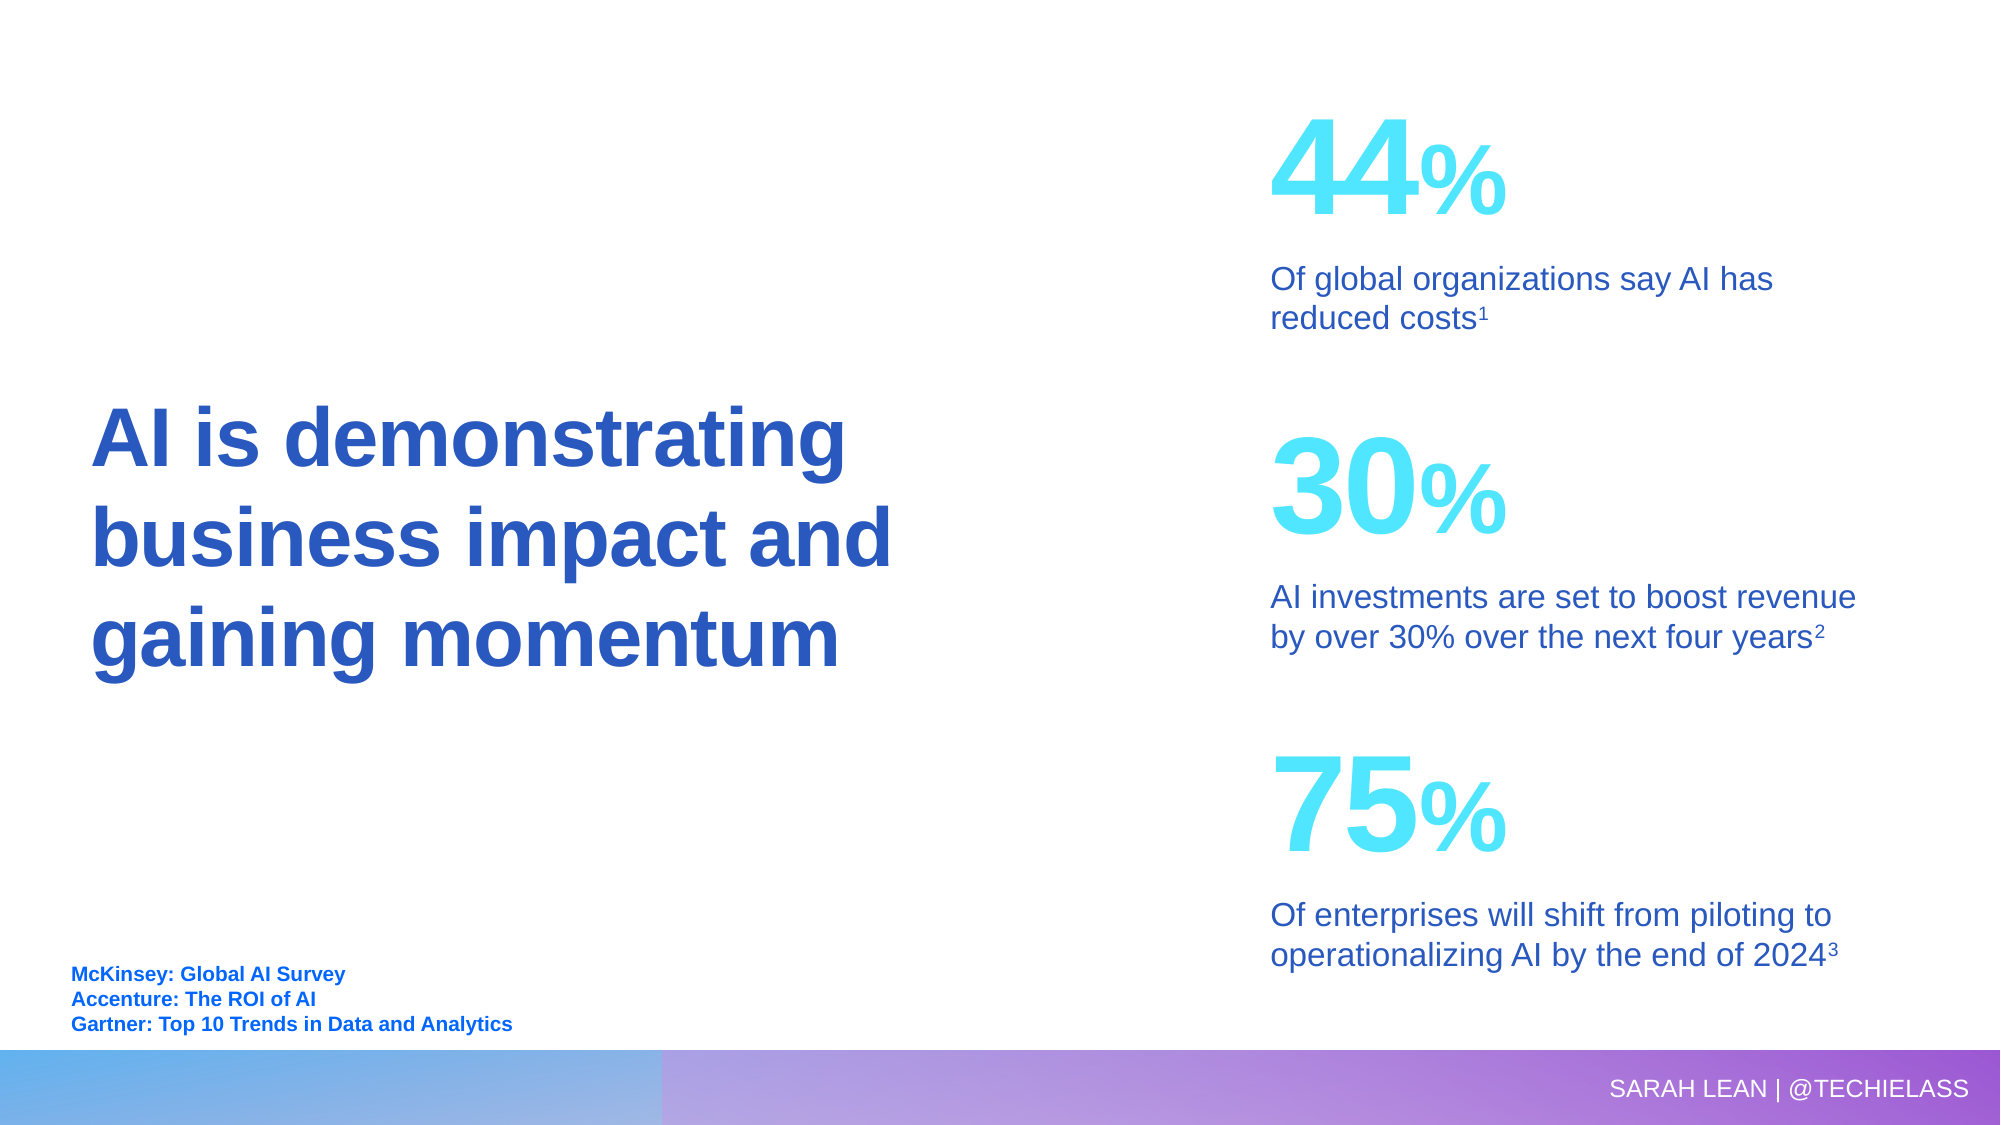

44%
Of global organizations say AI has reduced costs1
AI is demonstrating business impact and gaining momentum
30%
AI investments are set to boost revenue by over 30% over the next four years2
75%
Of enterprises will shift from piloting to operationalizing AI by the end of 20243
1 McKinsey: Global AI Survey
2 Accenture: The ROI of AI
3 Gartner: Top 10 Trends in Data and Analytics